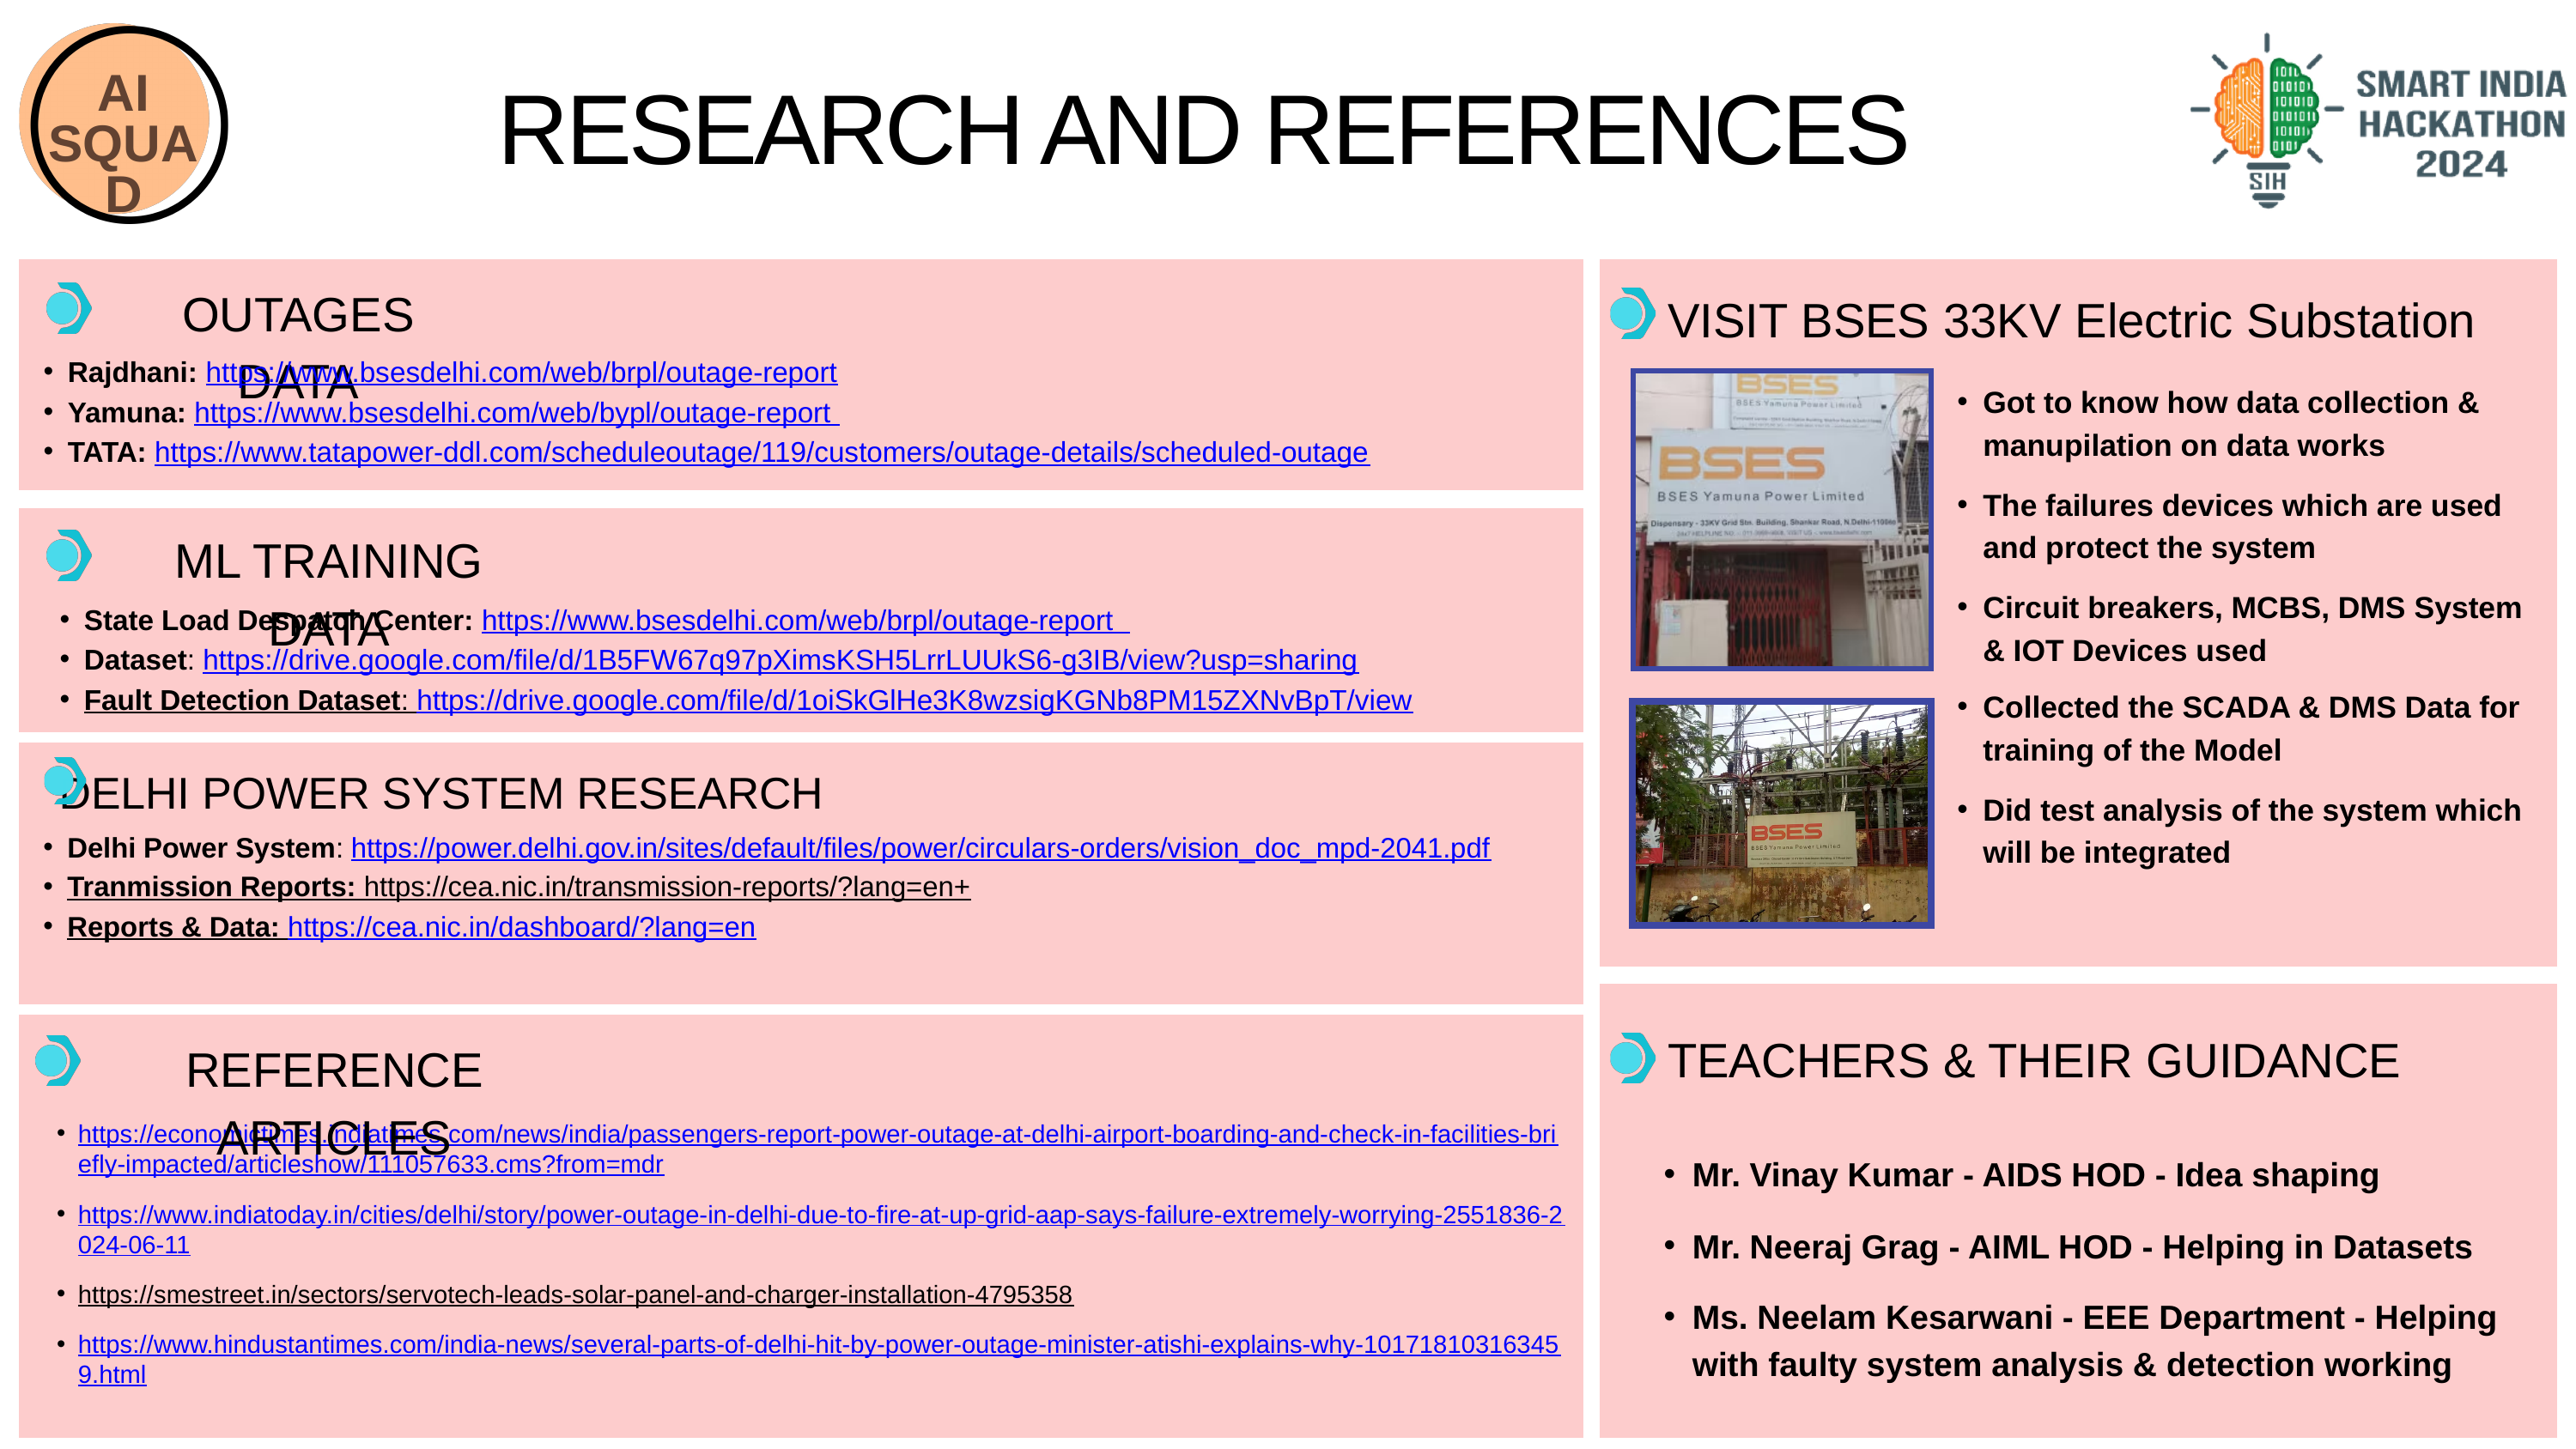

AI
SQUAD

RESEARCH AND REFERENCES

OUTAGES DATA

Rajdhani: https://www.bsesdelhi.com/web/brpl/outage-report
Yamuna: https://www.bsesdelhi.com/web/bypl/outage-report
TATA: https://www.tatapower-ddl.com/scheduleoutage/119/customers/outage-details/scheduled-outage

VISIT BSES 33KV Electric Substation

Got to know how data collection & manupilation on data works

The failures devices which are used and protect the system

Circuit breakers, MCBS, DMS System & IOT Devices used

ML TRAINING DATA

State Load Despatch Center: https://www.bsesdelhi.com/web/brpl/outage-report
Dataset: https://drive.google.com/file/d/1B5FW67q97pXimsKSH5LrrLUUkS6-g3IB/view?usp=sharing
Fault Detection Dataset: https://drive.google.com/file/d/1oiSkGlHe3K8wzsigKGNb8PM15ZXNvBpT/view

Collected the SCADA & DMS Data for training of the Model

Did test analysis of the system which will be integrated

DELHI POWER SYSTEM RESEARCH

Delhi Power System: https://power.delhi.gov.in/sites/default/files/power/circulars-orders/vision_doc_mpd-2041.pdf
Tranmission Reports: https://cea.nic.in/transmission-reports/?lang=en+
Reports & Data: https://cea.nic.in/dashboard/?lang=en

REFERENCE ARTICLES

https://economictimes.indiatimes.com/news/india/passengers-report-power-outage-at-delhi-airport-boarding-and-check-in-facilities-briefly-impacted/articleshow/111057633.cms?from=mdr

https://www.indiatoday.in/cities/delhi/story/power-outage-in-delhi-due-to-fire-at-up-grid-aap-says-failure-extremely-worrying-2551836-2024-06-11

https://smestreet.in/sectors/servotech-leads-solar-panel-and-charger-installation-4795358

https://www.hindustantimes.com/india-news/several-parts-of-delhi-hit-by-power-outage-minister-atishi-explains-why-101718103163459.html

TEACHERS & THEIR GUIDANCE

Mr. Vinay Kumar - AIDS HOD - Idea shaping

Mr. Neeraj Grag - AIML HOD - Helping in Datasets

Ms. Neelam Kesarwani - EEE Department - Helping with faulty system analysis & detection working